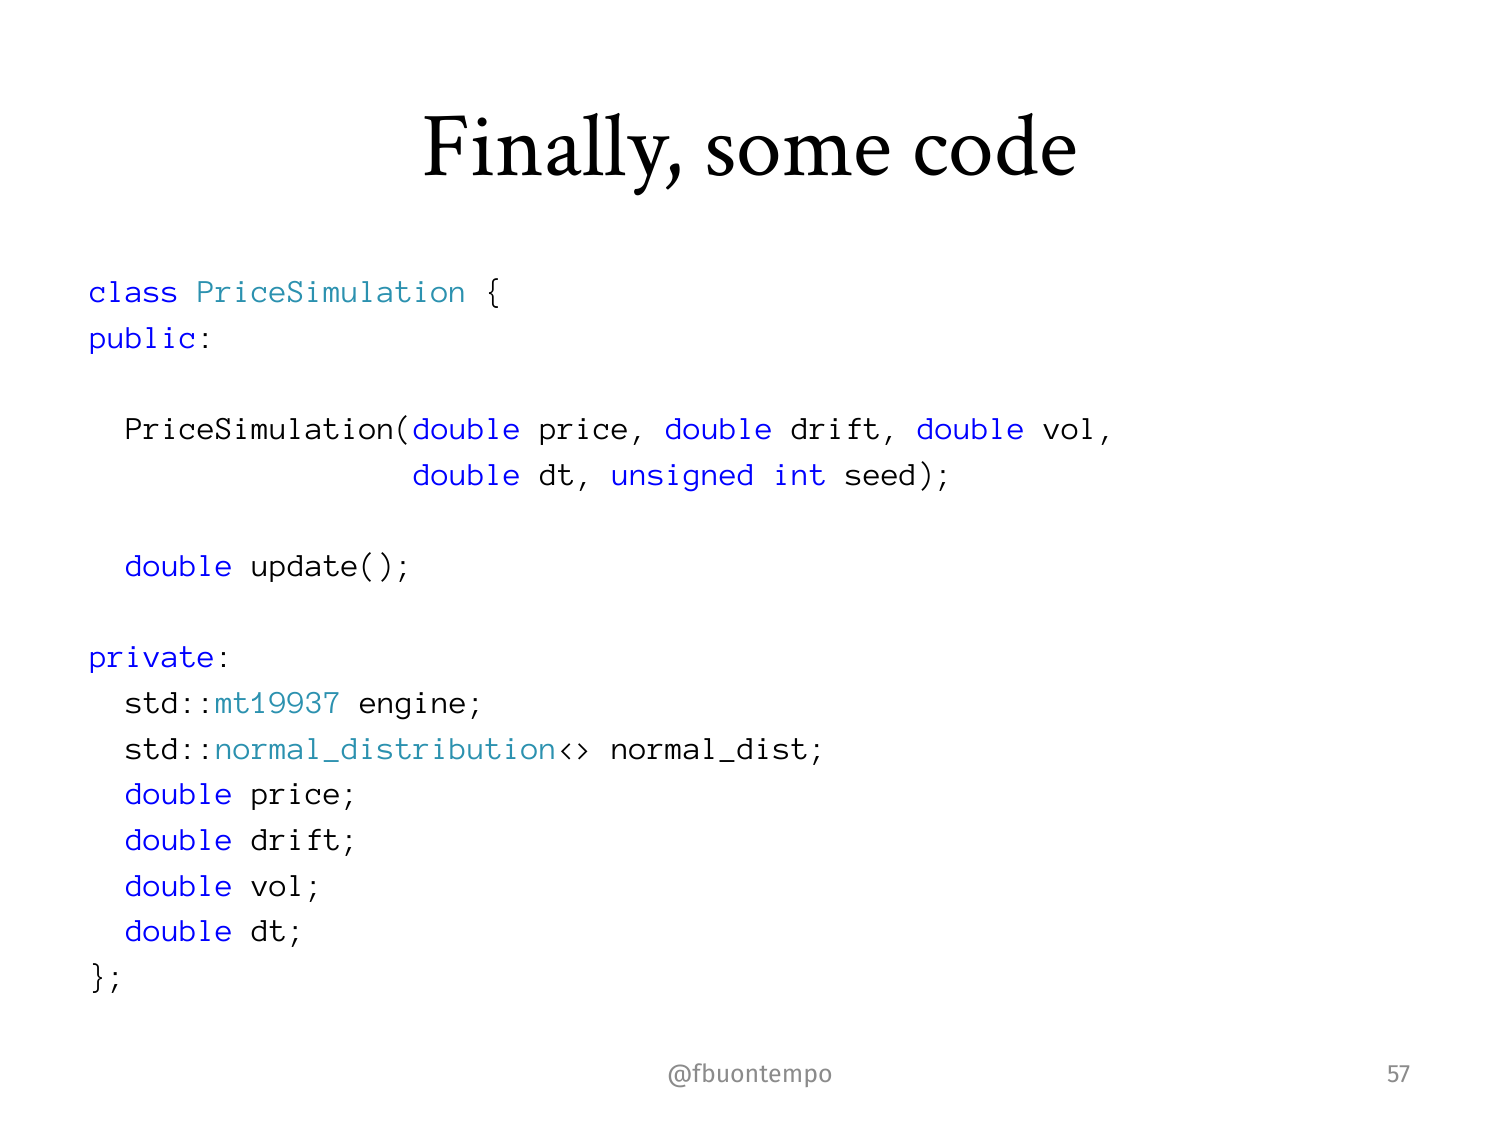

# Finally, some code
class PriceSimulation {
public:

  PriceSimulation(double price, double drift, double vol,
                  double dt, unsigned int seed);

  double update();

private:
  std::mt19937 engine;
  std::normal_distribution<> normal_dist;
  double price;
  double drift;
  double vol;
  double dt;
};

@fbuontempo
57